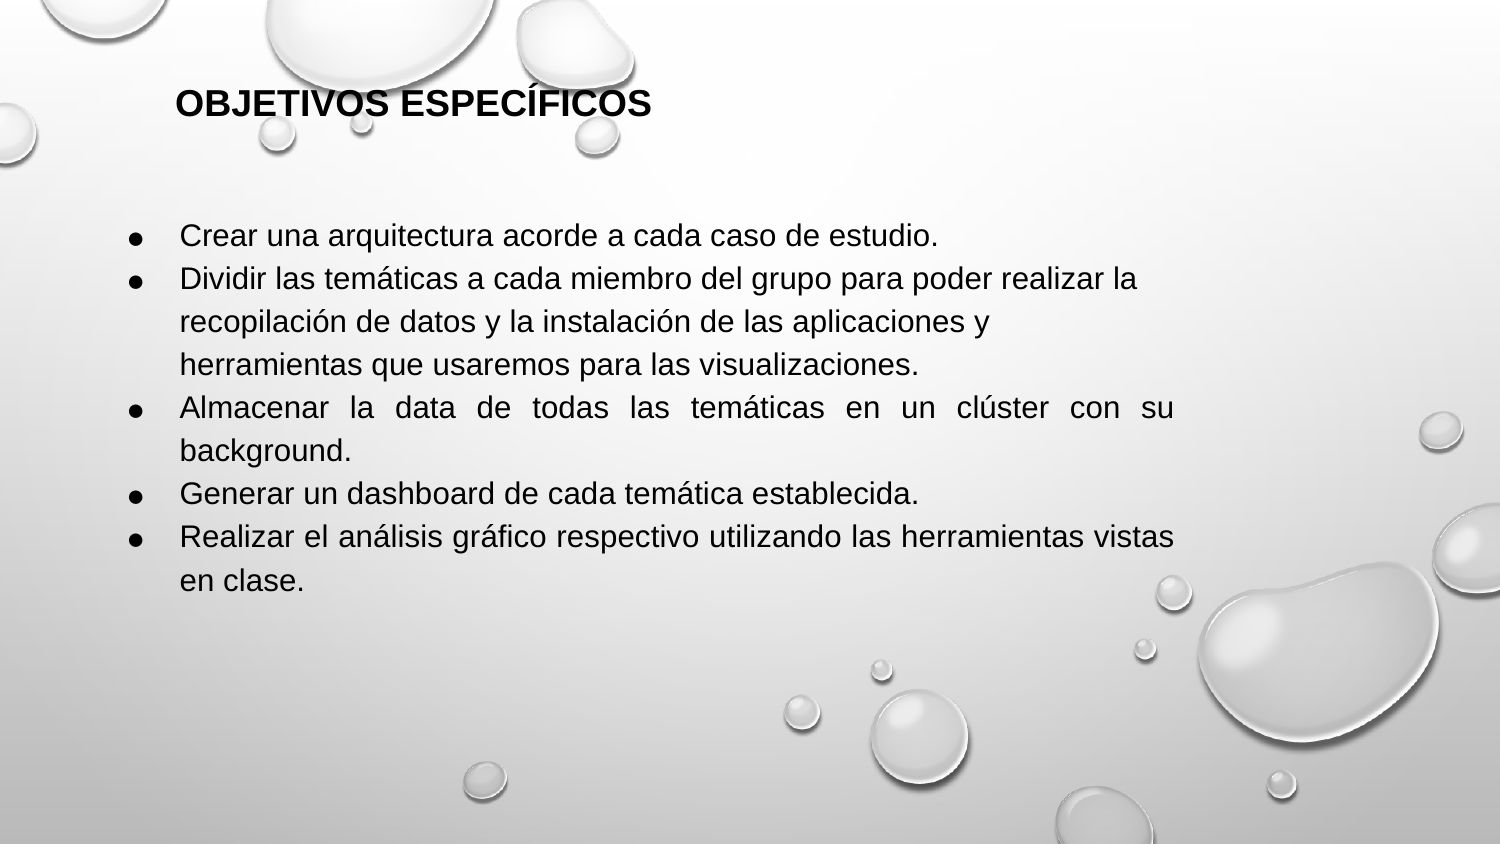

OBJETIVOS ESPECÍFICOS
Crear una arquitectura acorde a cada caso de estudio.
Dividir las temáticas a cada miembro del grupo para poder realizar la recopilación de datos y la instalación de las aplicaciones y herramientas que usaremos para las visualizaciones.
Almacenar la data de todas las temáticas en un clúster con su background.
Generar un dashboard de cada temática establecida.
Realizar el análisis gráfico respectivo utilizando las herramientas vistas en clase.